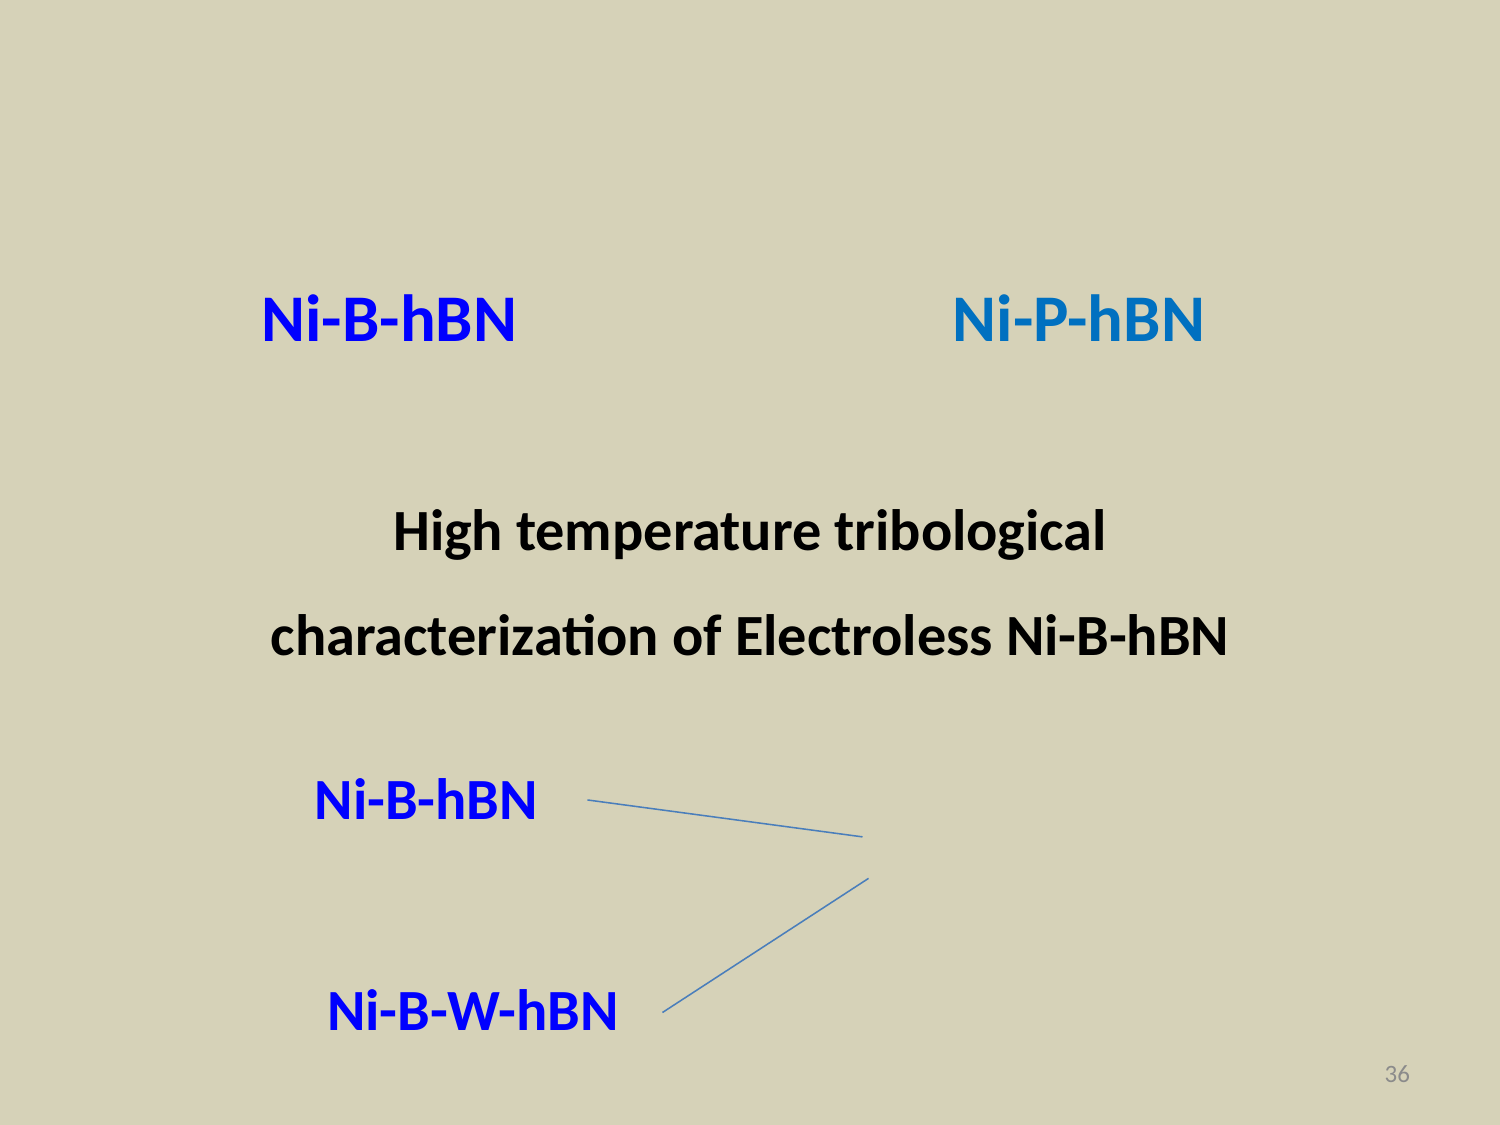

Ni-B-hBN                             Ni-P-hBN
High temperature tribological characterization of Electroless Ni-B-hBN
Ni-B-hBN
Ni-B-W-hBN
36